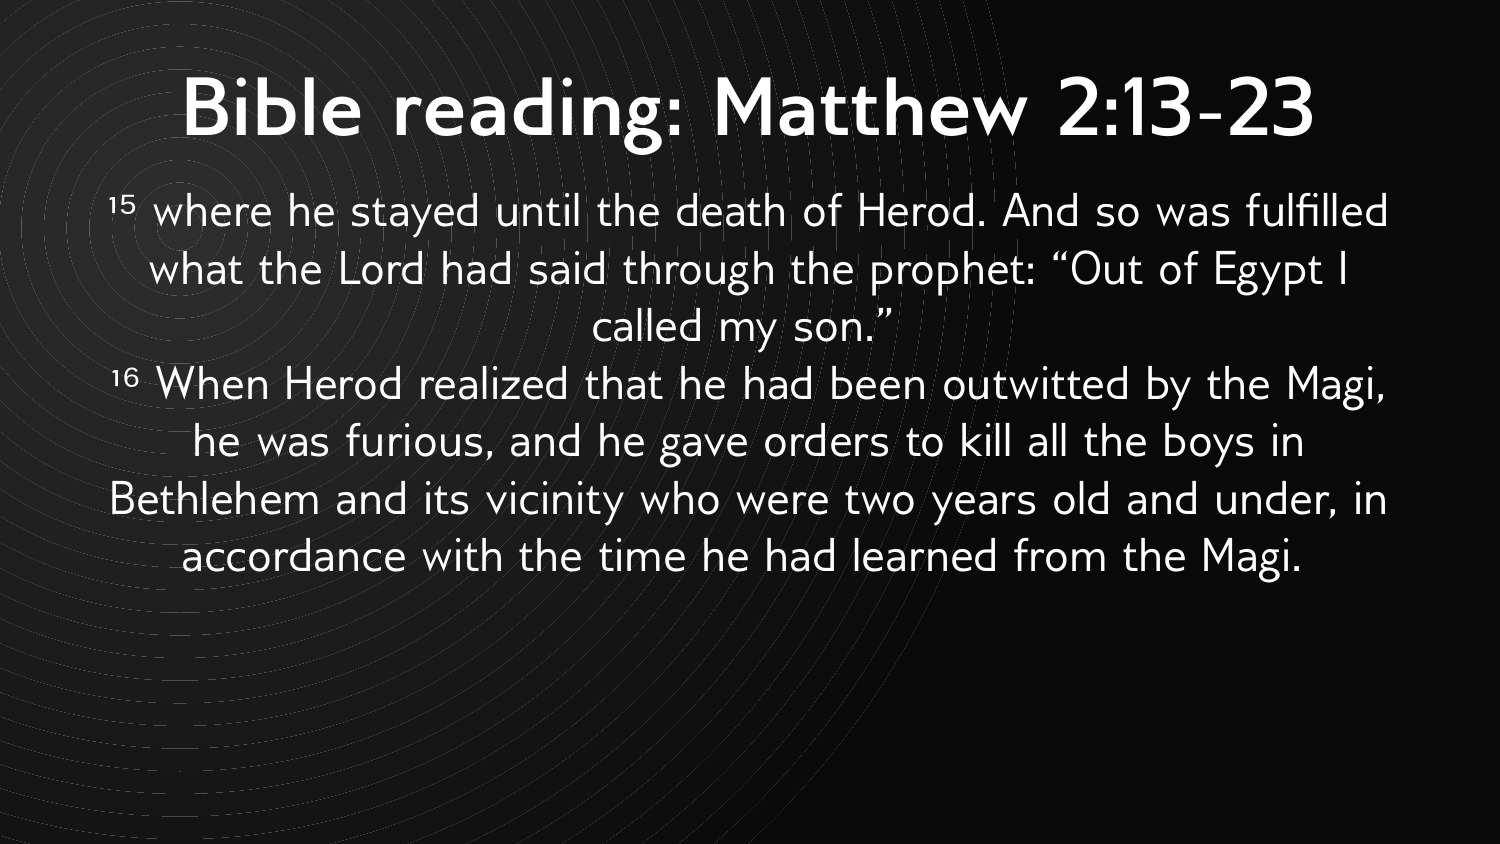

Bible reading: Matthew 2:13-23
¹⁵ where he stayed until the death of Herod. And so was fulfilled what the Lord had said through the prophet: “Out of Egypt I called my son.”
¹⁶ When Herod realized that he had been outwitted by the Magi, he was furious, and he gave orders to kill all the boys in Bethlehem and its vicinity who were two years old and under, in accordance with the time he had learned from the Magi.